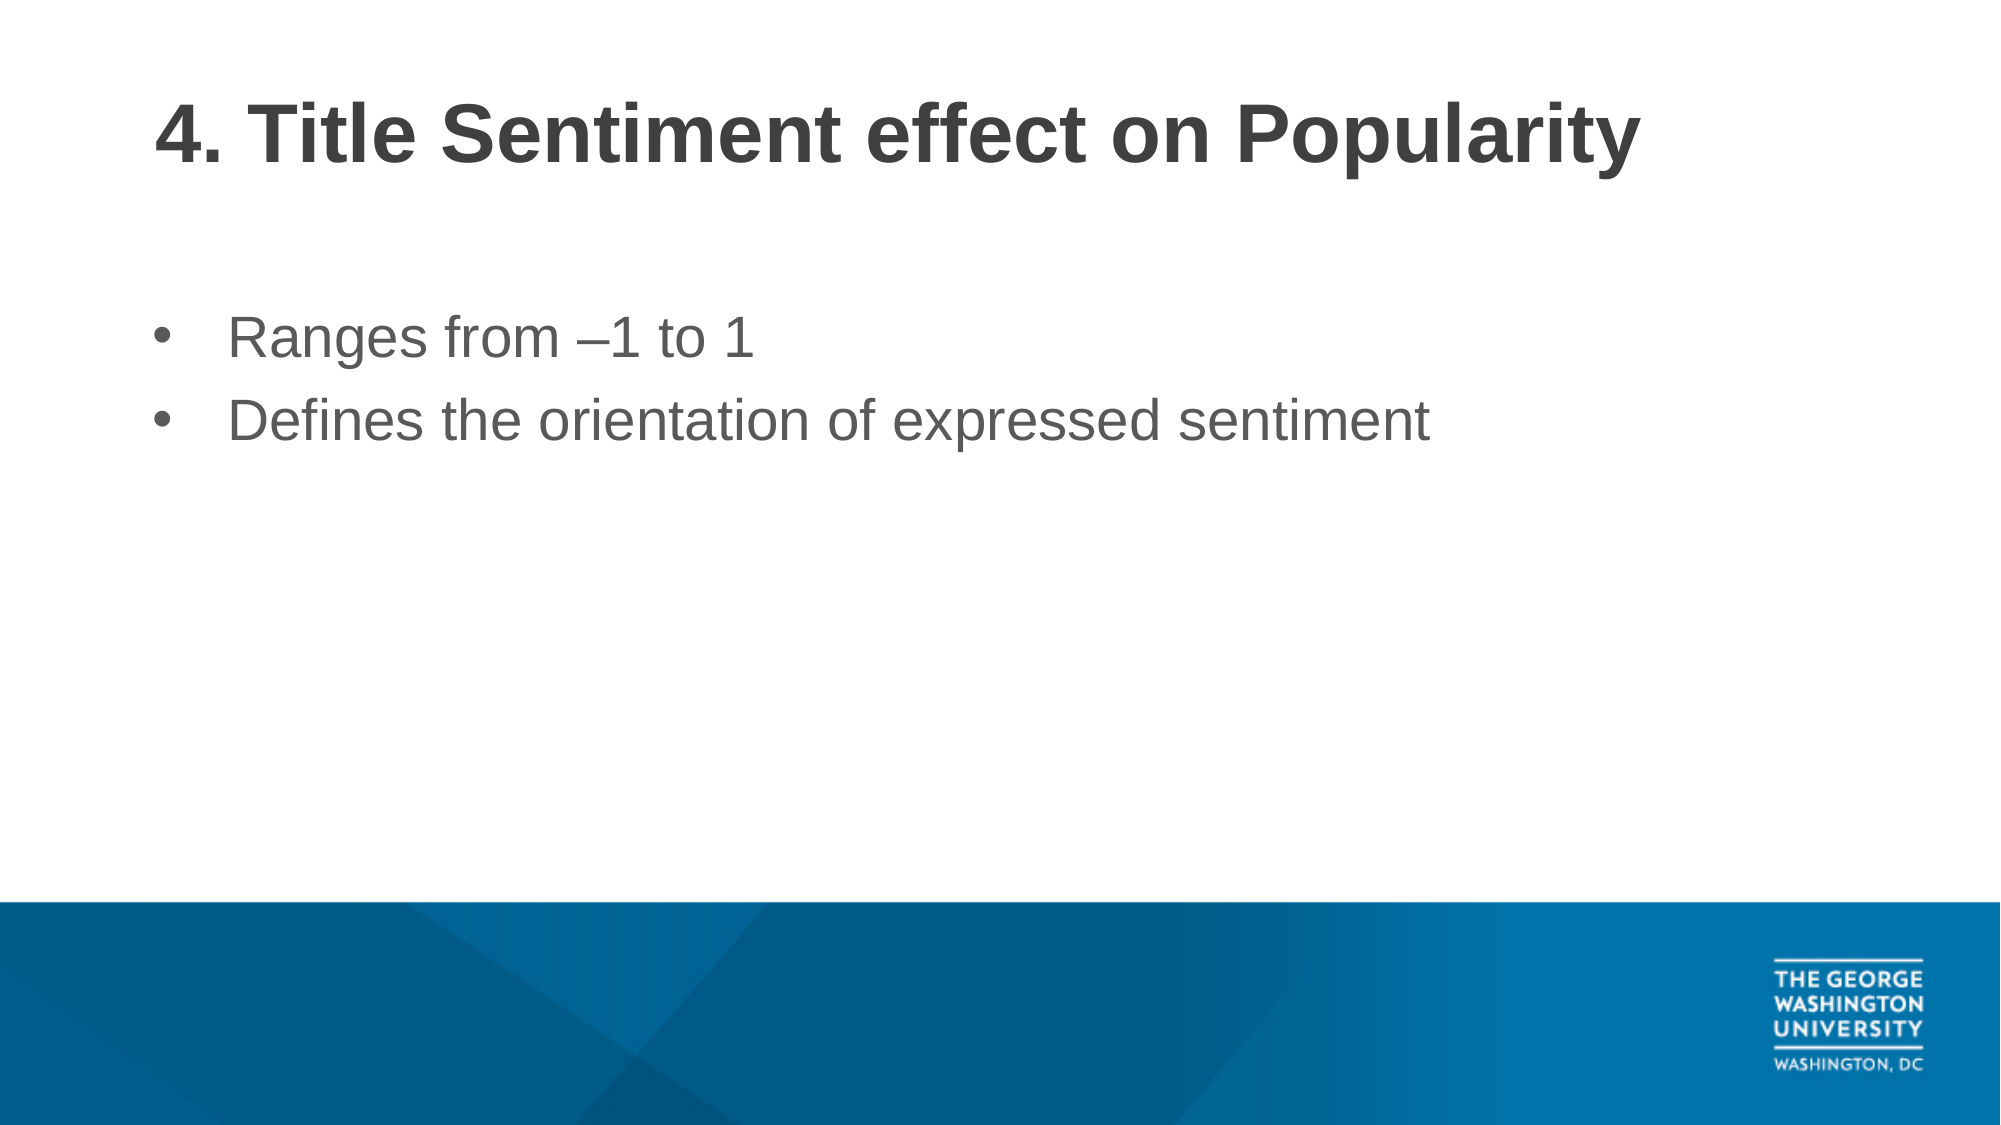

# 4. Title Sentiment effect on Popularity

Ranges from –1 to 1
Defines the orientation of expressed sentiment